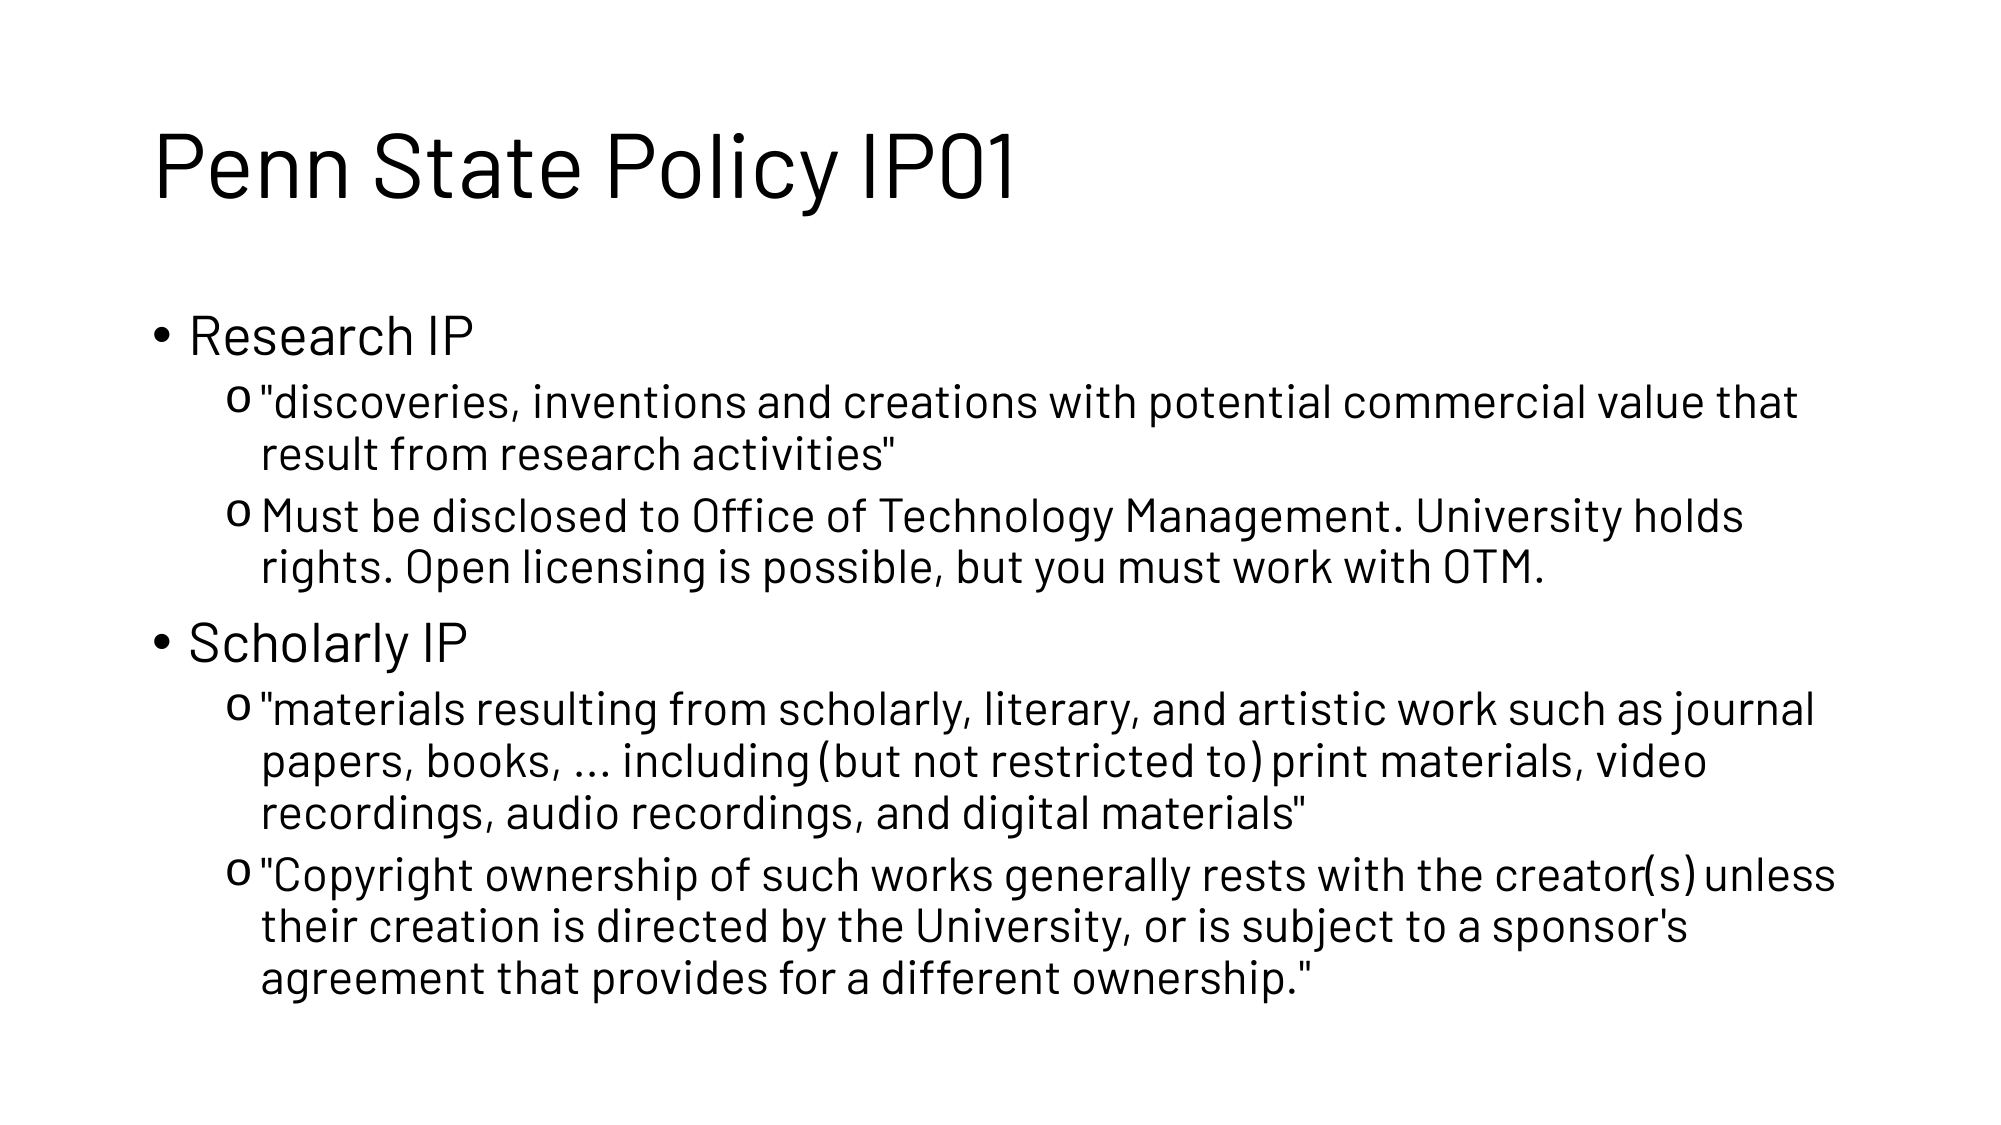

# Penn State Policy IP01
Research IP
"discoveries, inventions and creations with potential commercial value that result from research activities"
Must be disclosed to Office of Technology Management. University holds rights. Open licensing is possible, but you must work with OTM.
Scholarly IP
"materials resulting from scholarly, literary, and artistic work such as journal papers, books, ... including (but not restricted to) print materials, video recordings, audio recordings, and digital materials"
"Copyright ownership of such works generally rests with the creator(s) unless their creation is directed by the University, or is subject to a sponsor's agreement that provides for a different ownership."